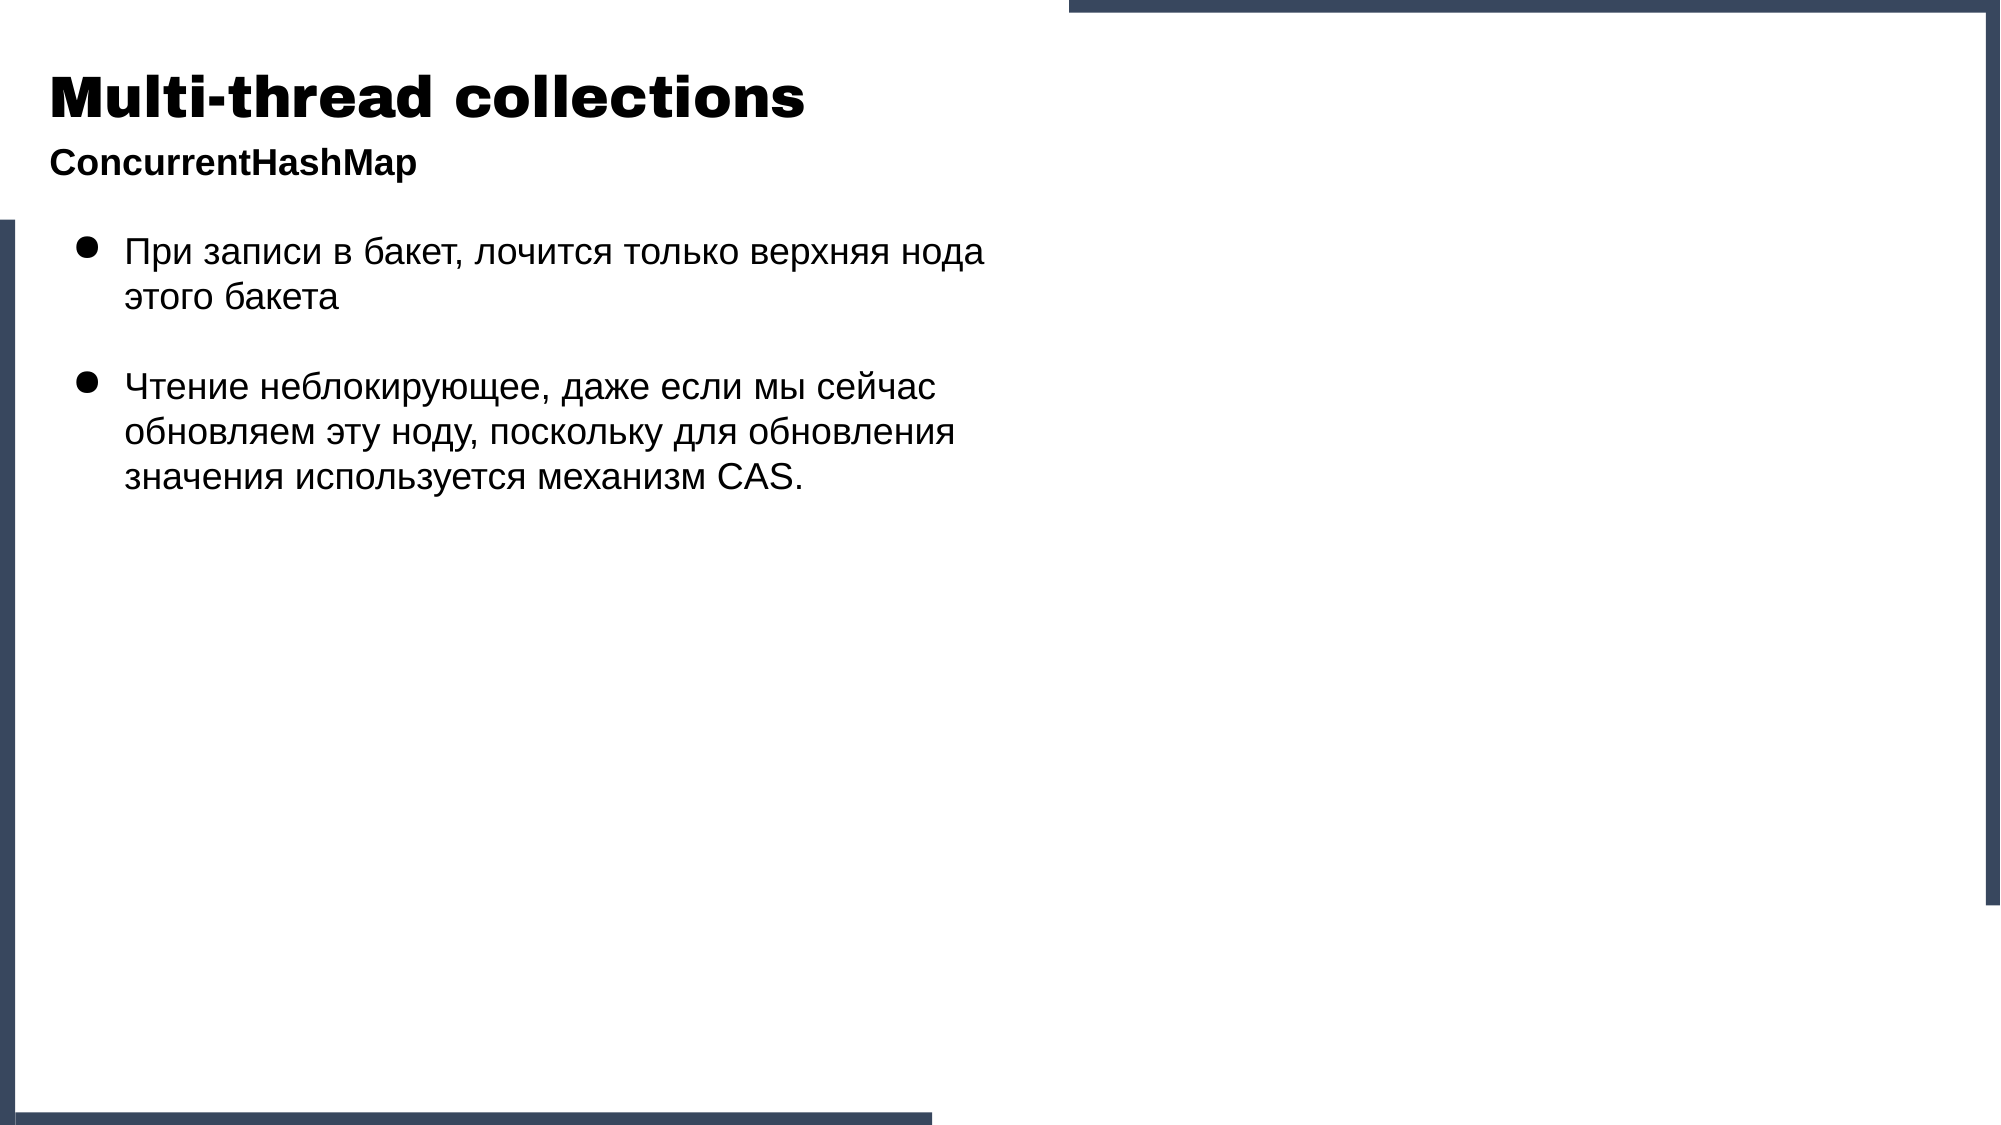

Multi-thread collections
ConcurrentHashMap

При записи в бакет, лочится только верхняя нода этого бакета
Чтение неблокирующее, даже если мы сейчас обновляем эту ноду, поскольку для обновления значения используется механизм CAS.